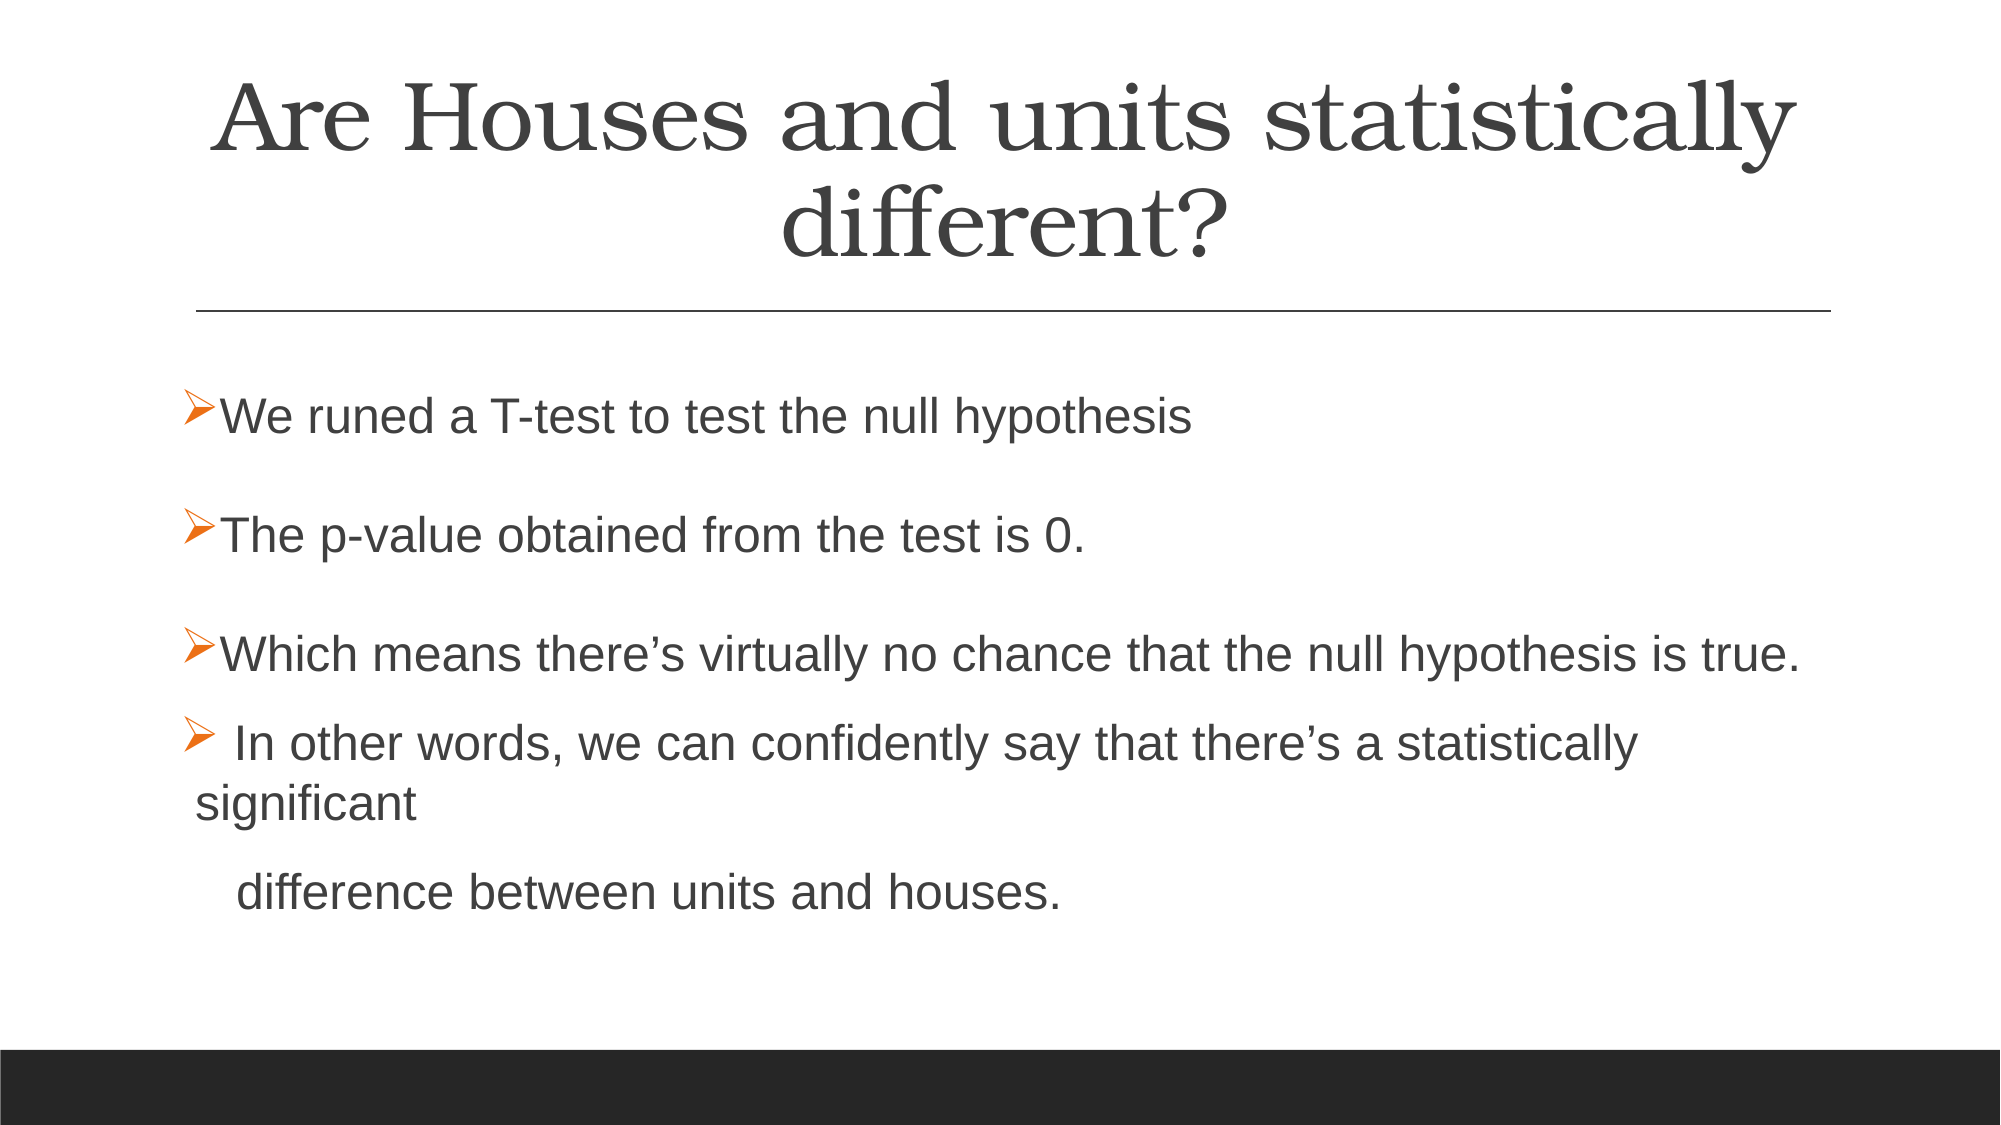

# Are Houses and units statistically different?
We runed a T-test to test the null hypothesis
The p-value obtained from the test is 0.
Which means there’s virtually no chance that the null hypothesis is true.
 In other words, we can confidently say that there’s a statistically significant
    difference between units and houses.